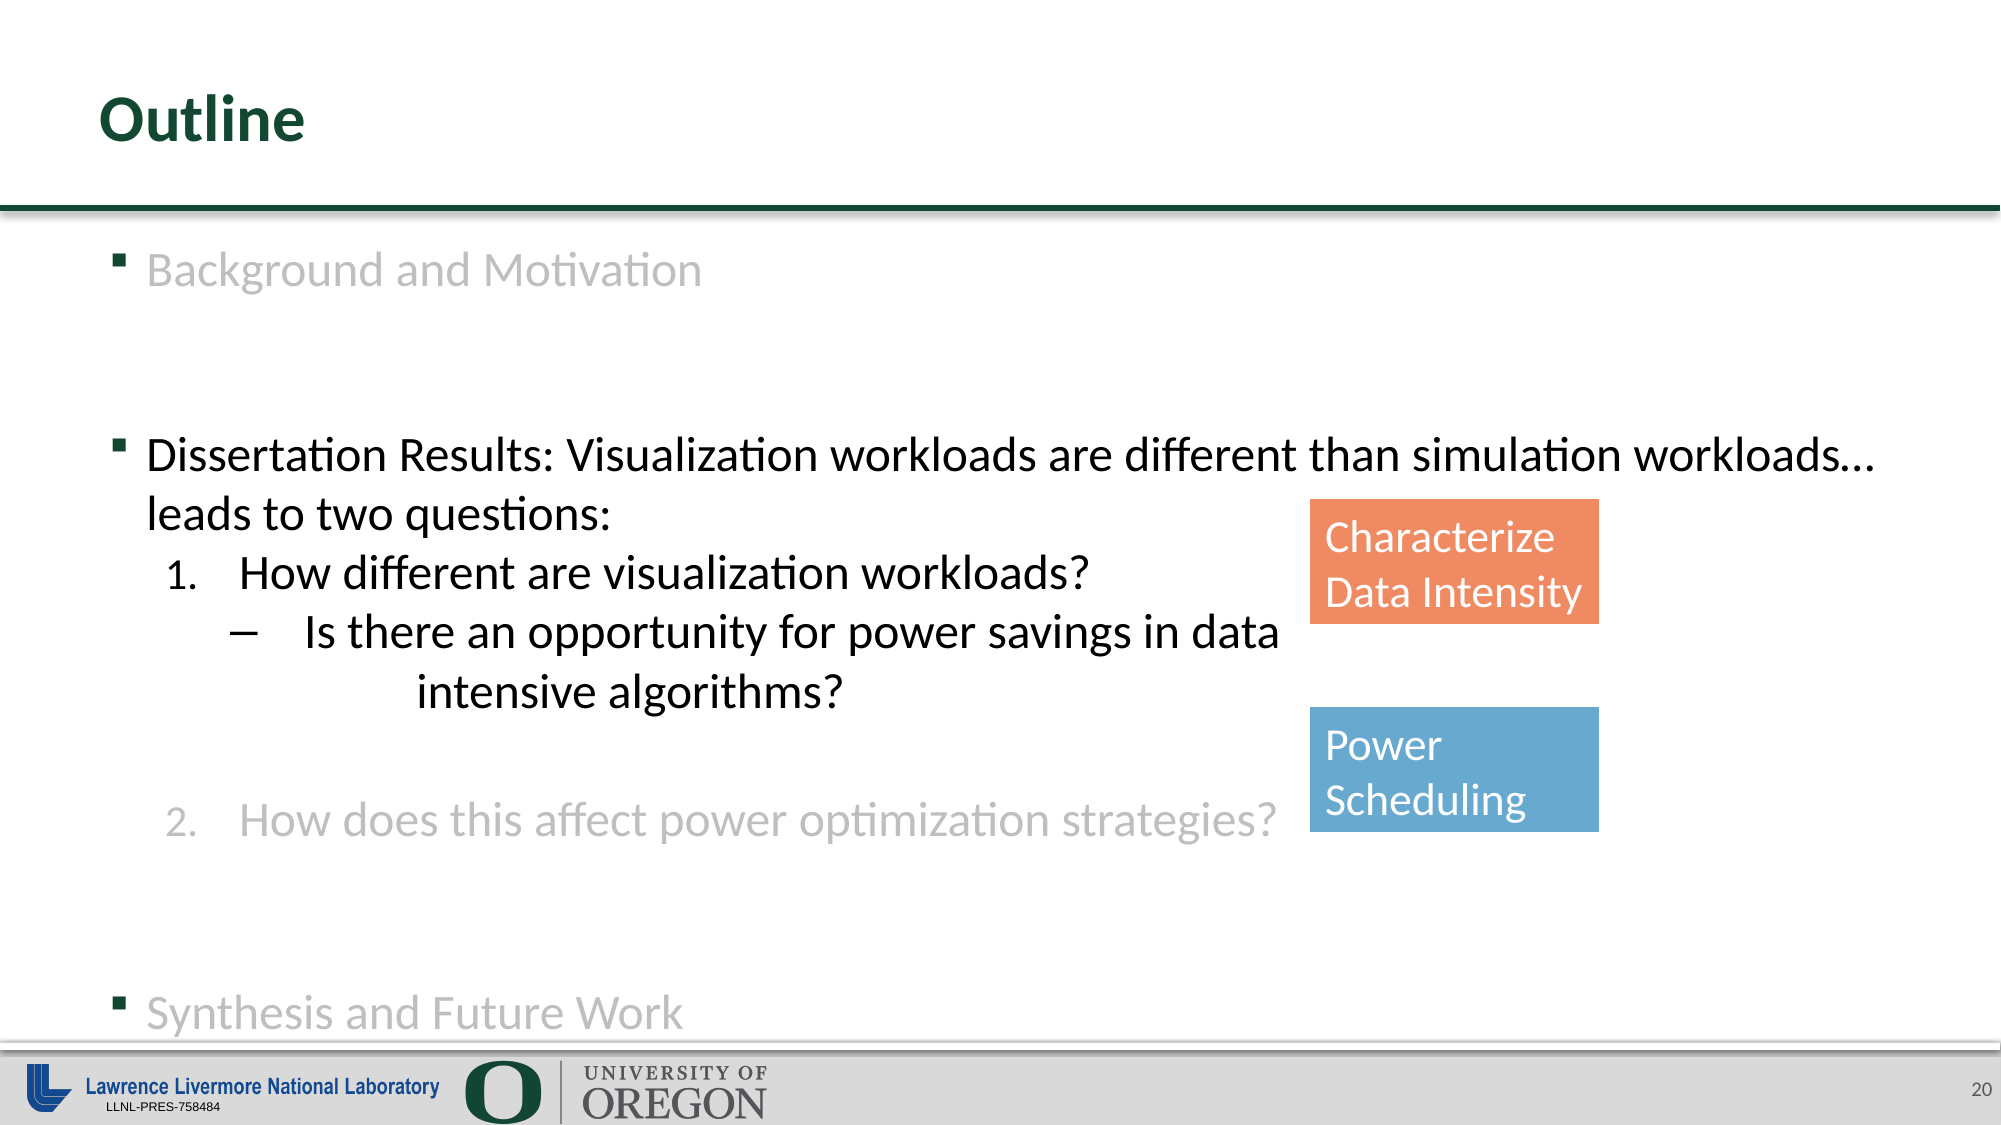

# Outline
Background and Motivation

Dissertation Results: Visualization workloads are different than simulation workloads…leads to two questions:
How different are visualization workloads?
Is there an opportunity for power savings in data                                                                  intensive algorithms?

How does this affect power optimization strategies?

Synthesis and Future Work
Characterize Data Intensity
Power Scheduling